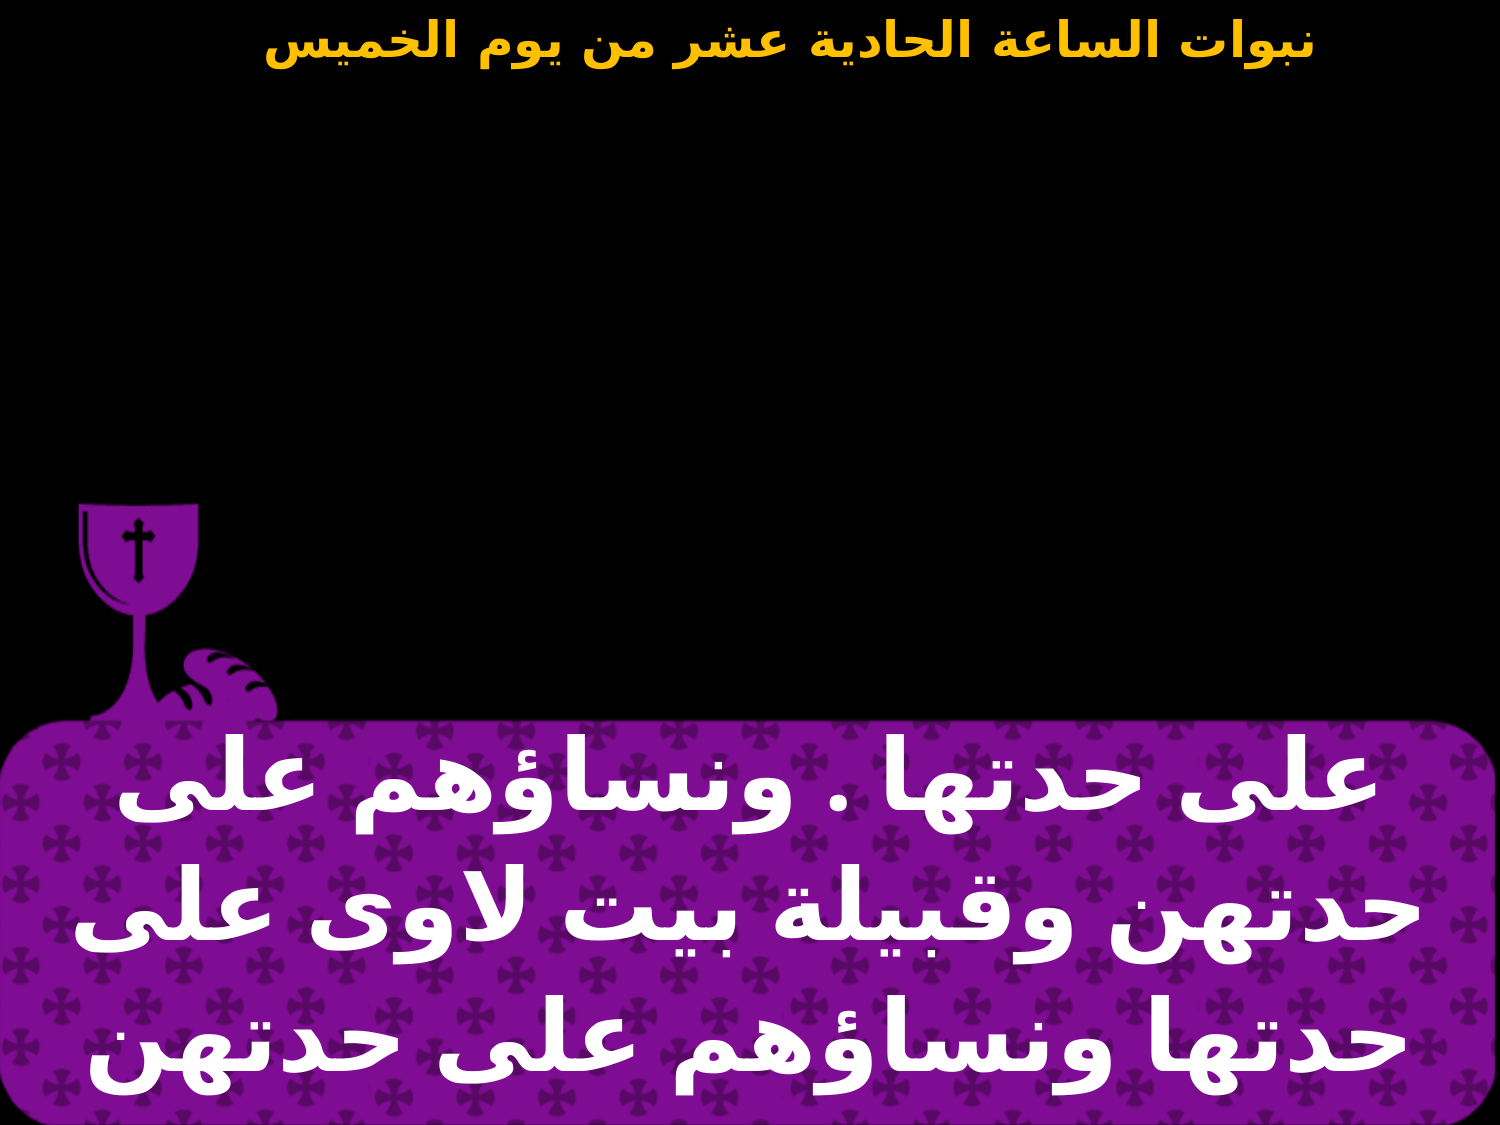

| على حدتها . ونساؤهم على حدتهن وقبيلة بيت لاوى على حدتها ونساؤهم على حدتهن وقبيلة بيت شمعون |
| --- |